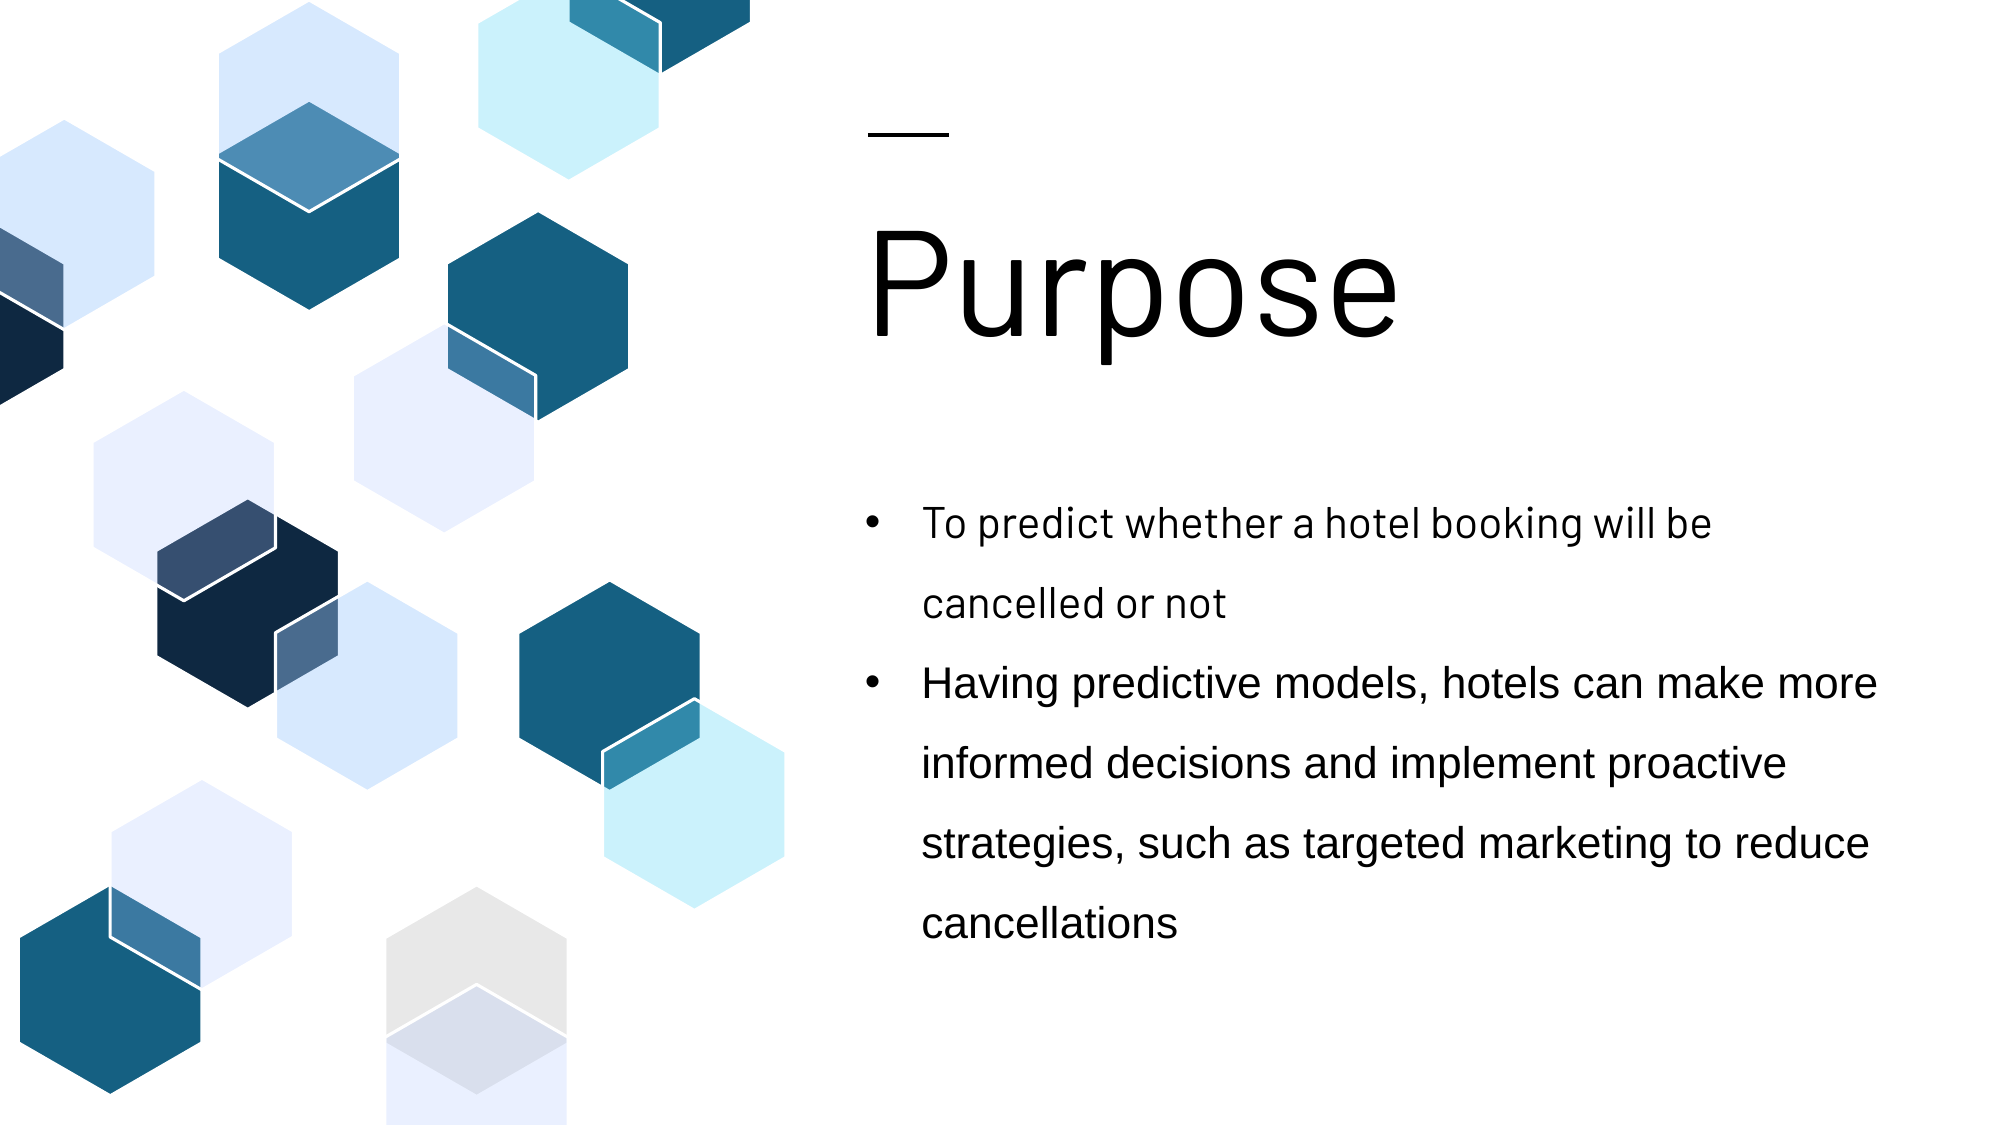

# Purpose
To predict whether a hotel booking will be cancelled or not
Having predictive models, hotels can make more informed decisions and implement proactive strategies, such as targeted marketing to reduce cancellations